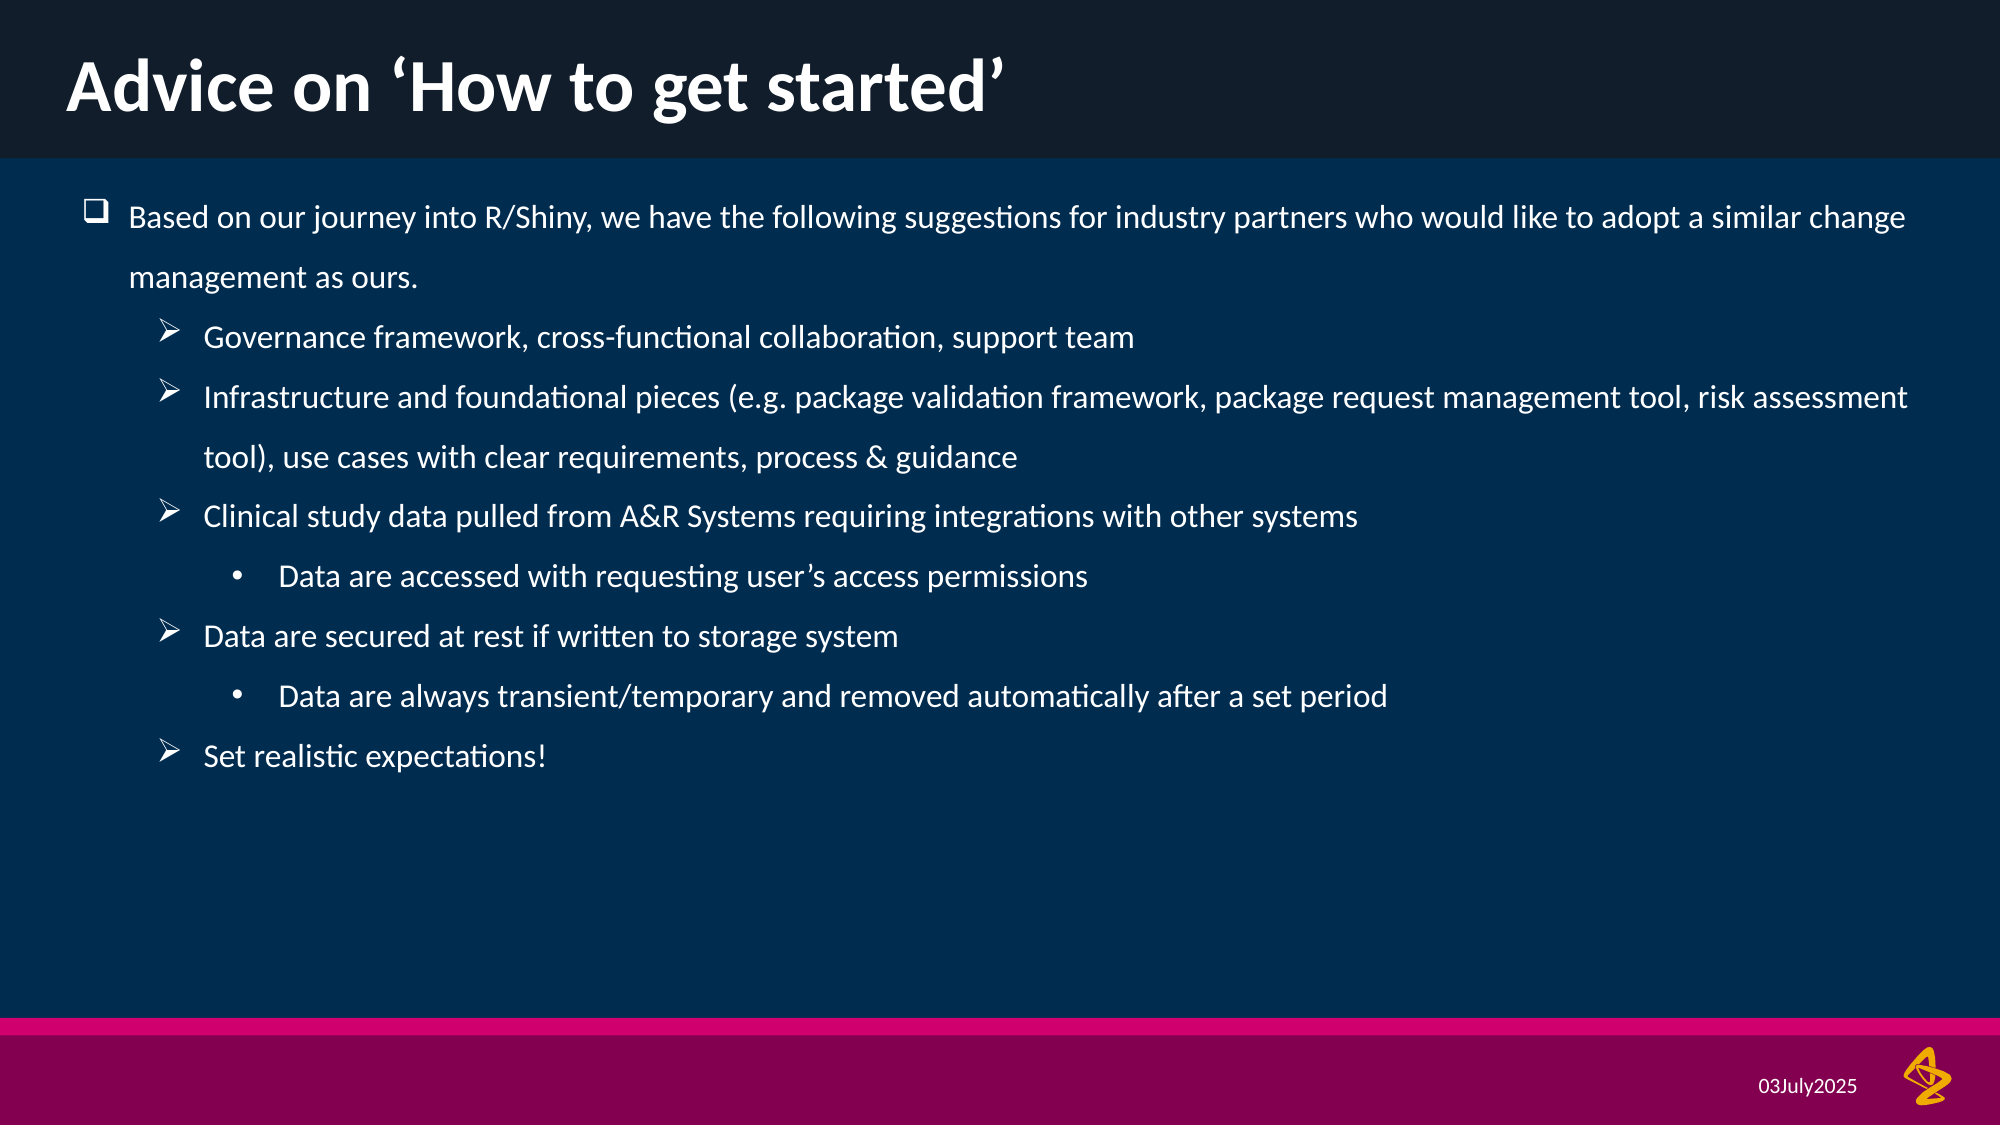

# Advice on ‘How to get started’
Based on our journey into R/Shiny, we have the following suggestions for industry partners who would like to adopt a similar change management as ours.
Governance framework, cross-functional collaboration, support team
Infrastructure and foundational pieces (e.g. package validation framework, package request management tool, risk assessment tool), use cases with clear requirements, process & guidance
Clinical study data pulled from A&R Systems requiring integrations with other systems
Data are accessed with requesting user’s access permissions
Data are secured at rest if written to storage system
Data are always transient/temporary and removed automatically after a set period
Set realistic expectations!

03July2025
10Feb2025